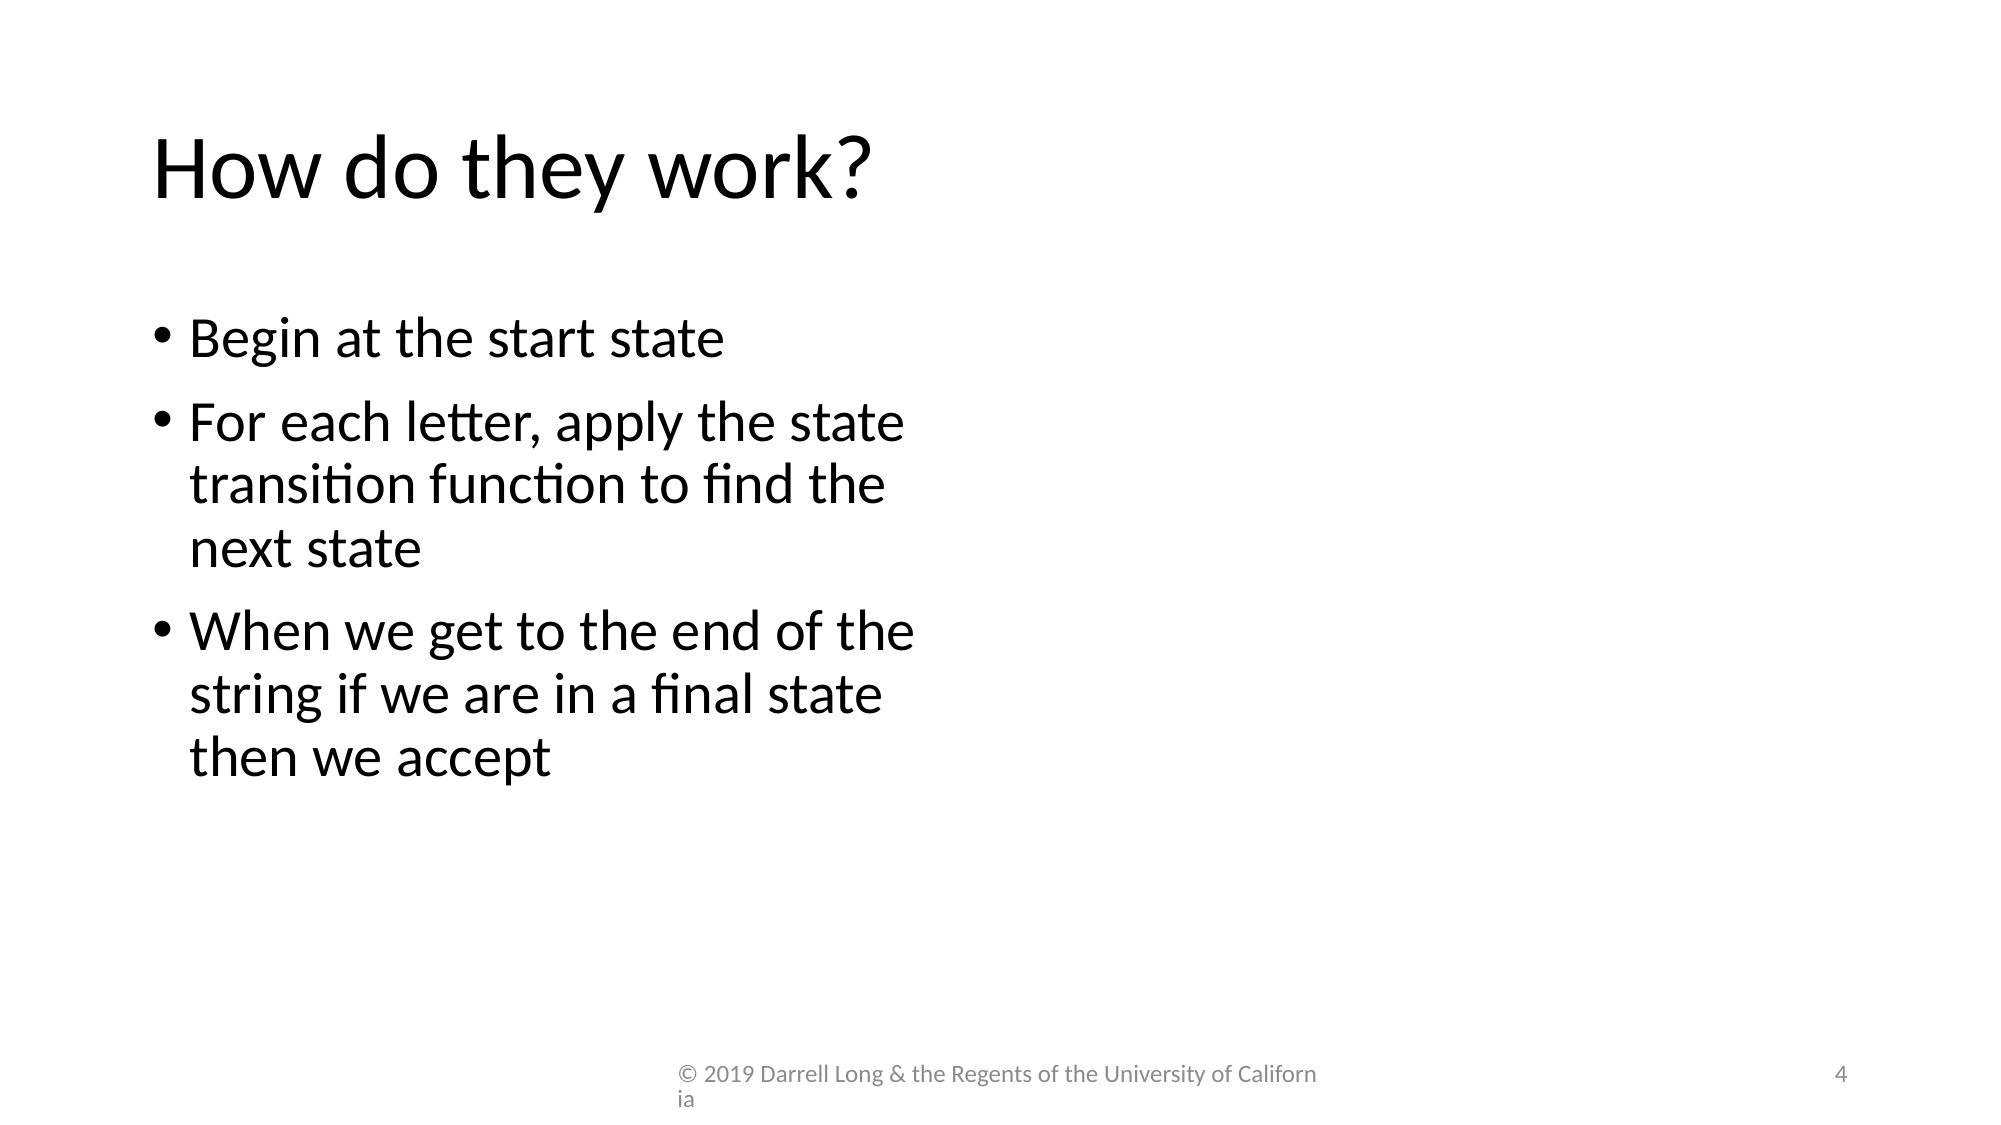

# How do they work?
Begin at the start state
For each letter, apply the state transition function to find the next state
When we get to the end of the string if we are in a final state then we accept

© 2019 Darrell Long & the Regents of the University of California
4